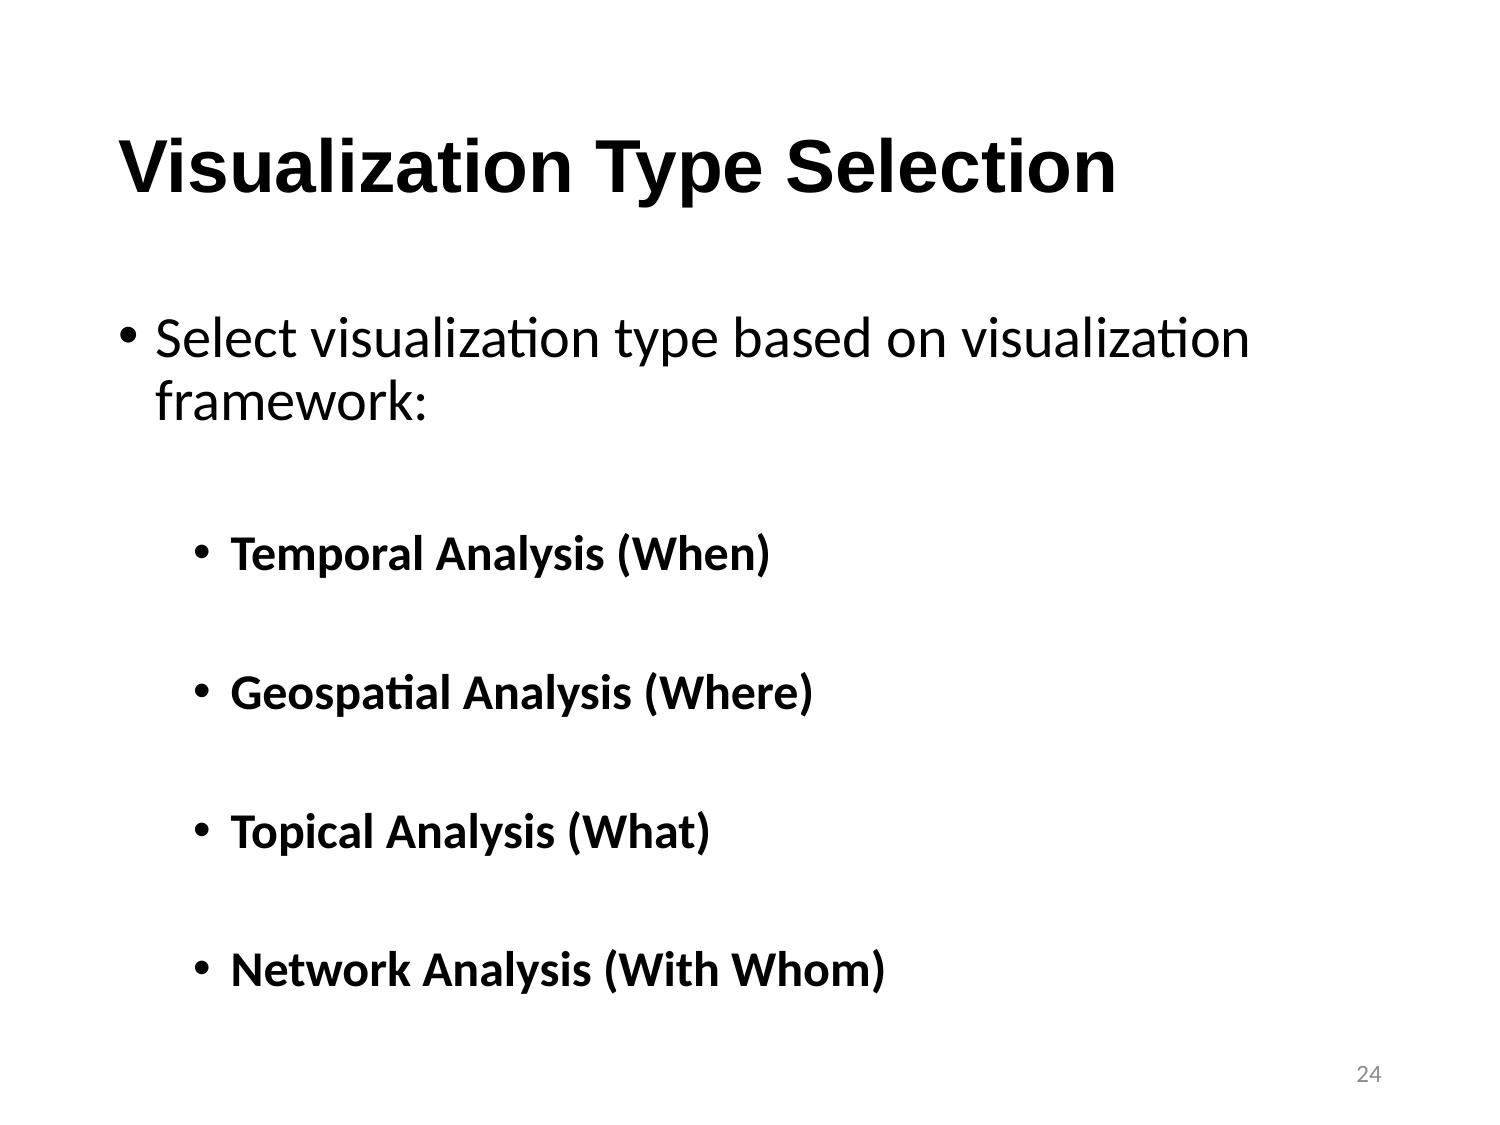

# Visualization Type Selection
Select visualization type based on visualization framework:

Temporal Analysis (When)

Geospatial Analysis (Where)

Topical Analysis (What)

Network Analysis (With Whom)

24